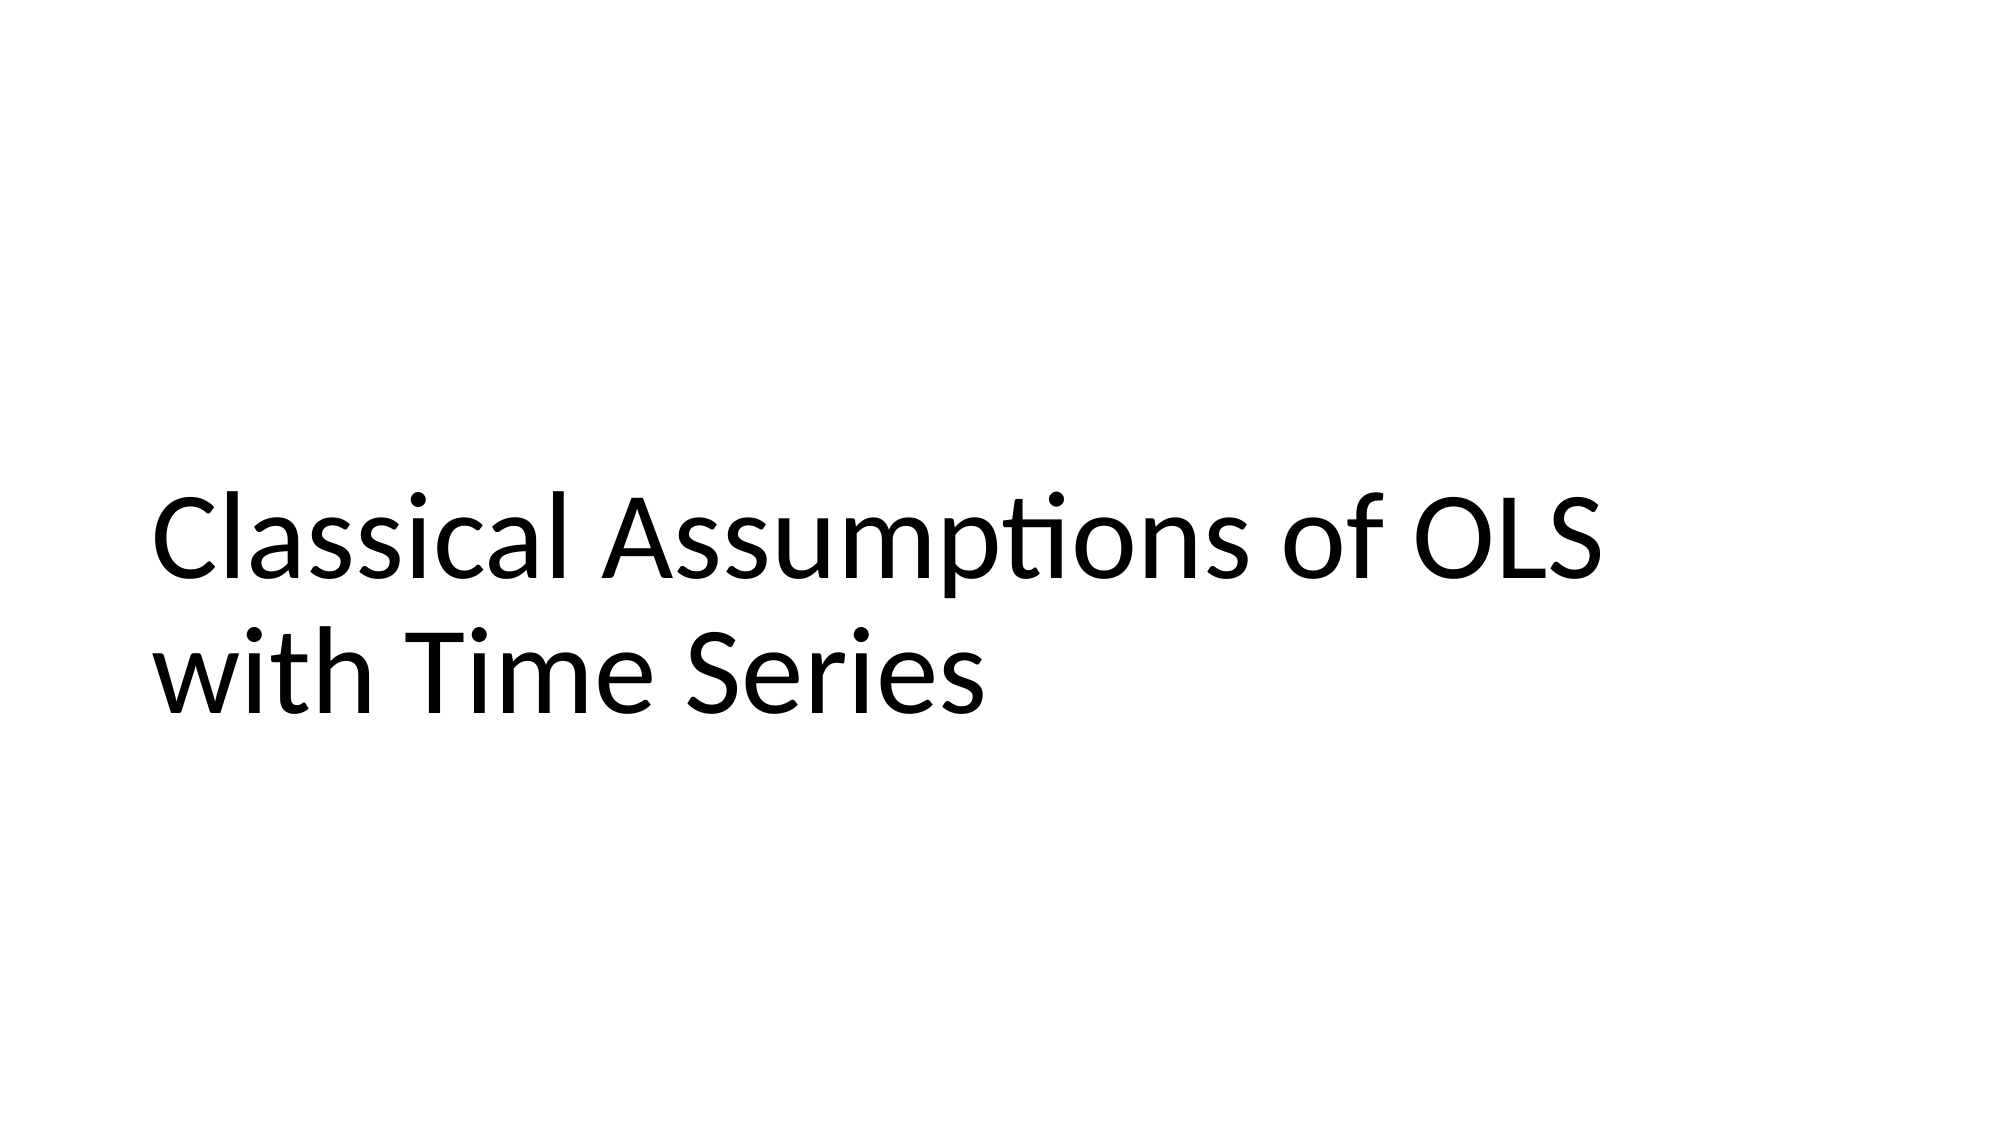

# Classical Assumptions of OLS with Time Series